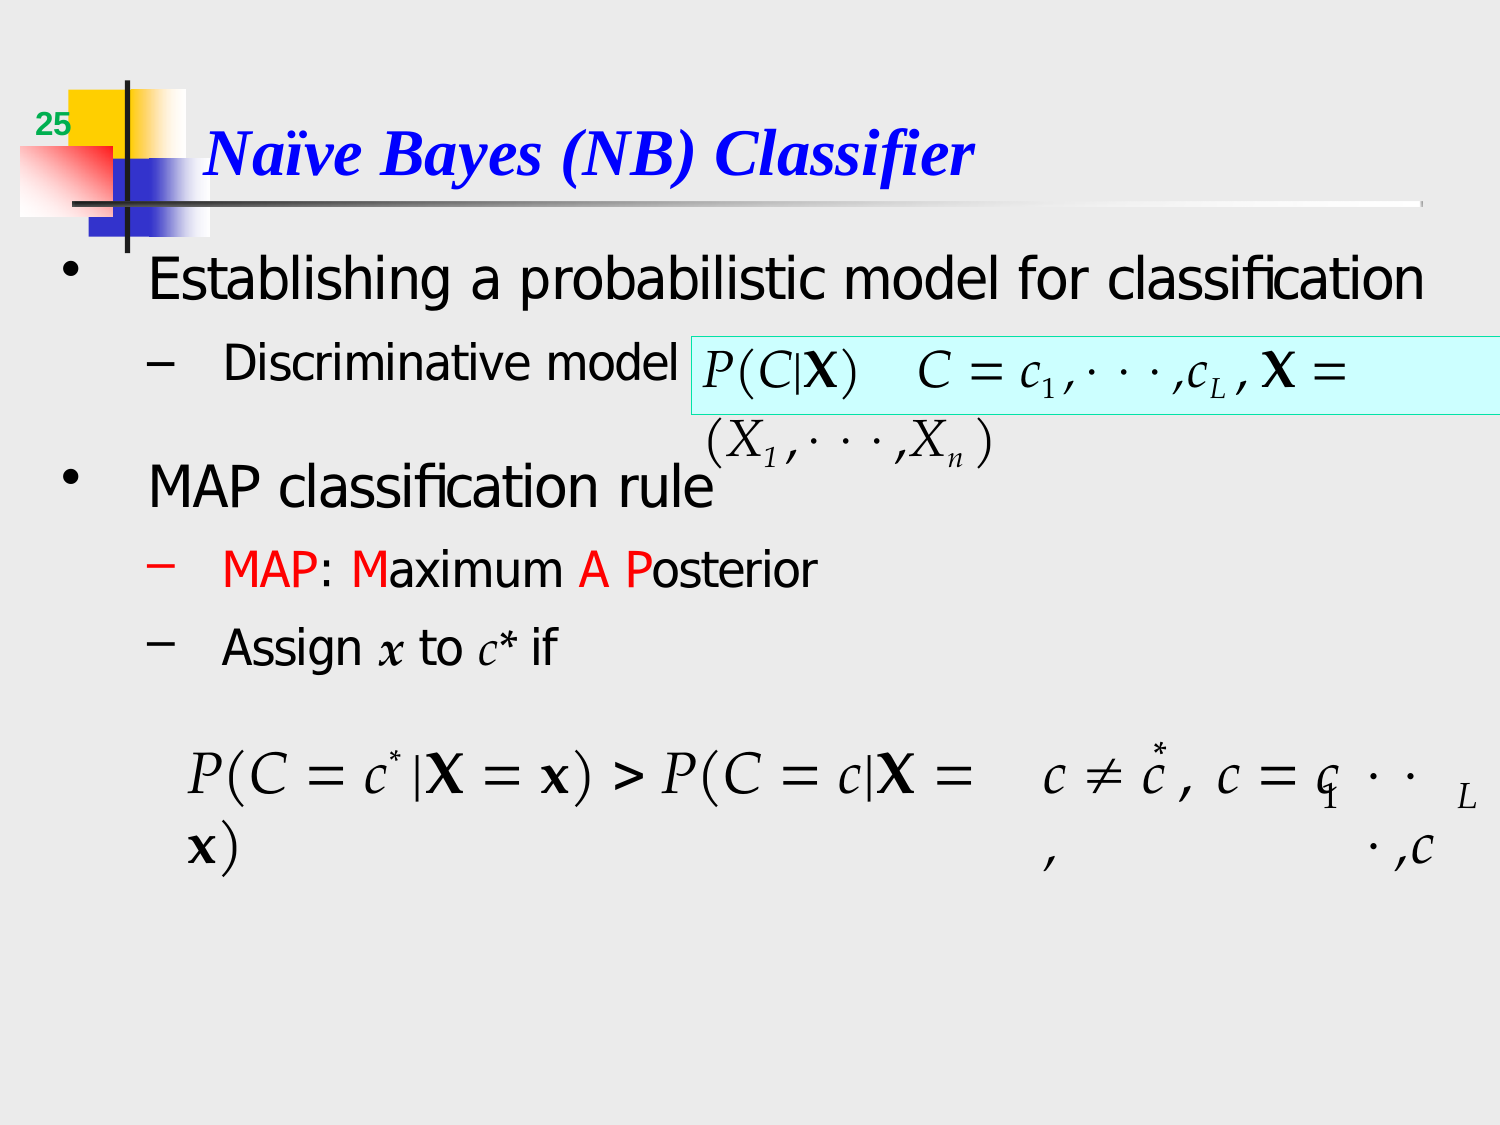

# Naïve Bayes (NB) Classifier
25
Establishing a probabilistic model for classification
–	Discriminative model
P(C|X)	C = c1 ,⋅⋅⋅,cL , X = (X1 ,⋅⋅⋅,Xn )

MAP classification rule
MAP: Maximum A Posterior
Assign x to c* if
*
P(C = c* |X = x) > P(C = c|X = x)
c ≠ c	,	c = c	,
⋅⋅⋅,c
1
L